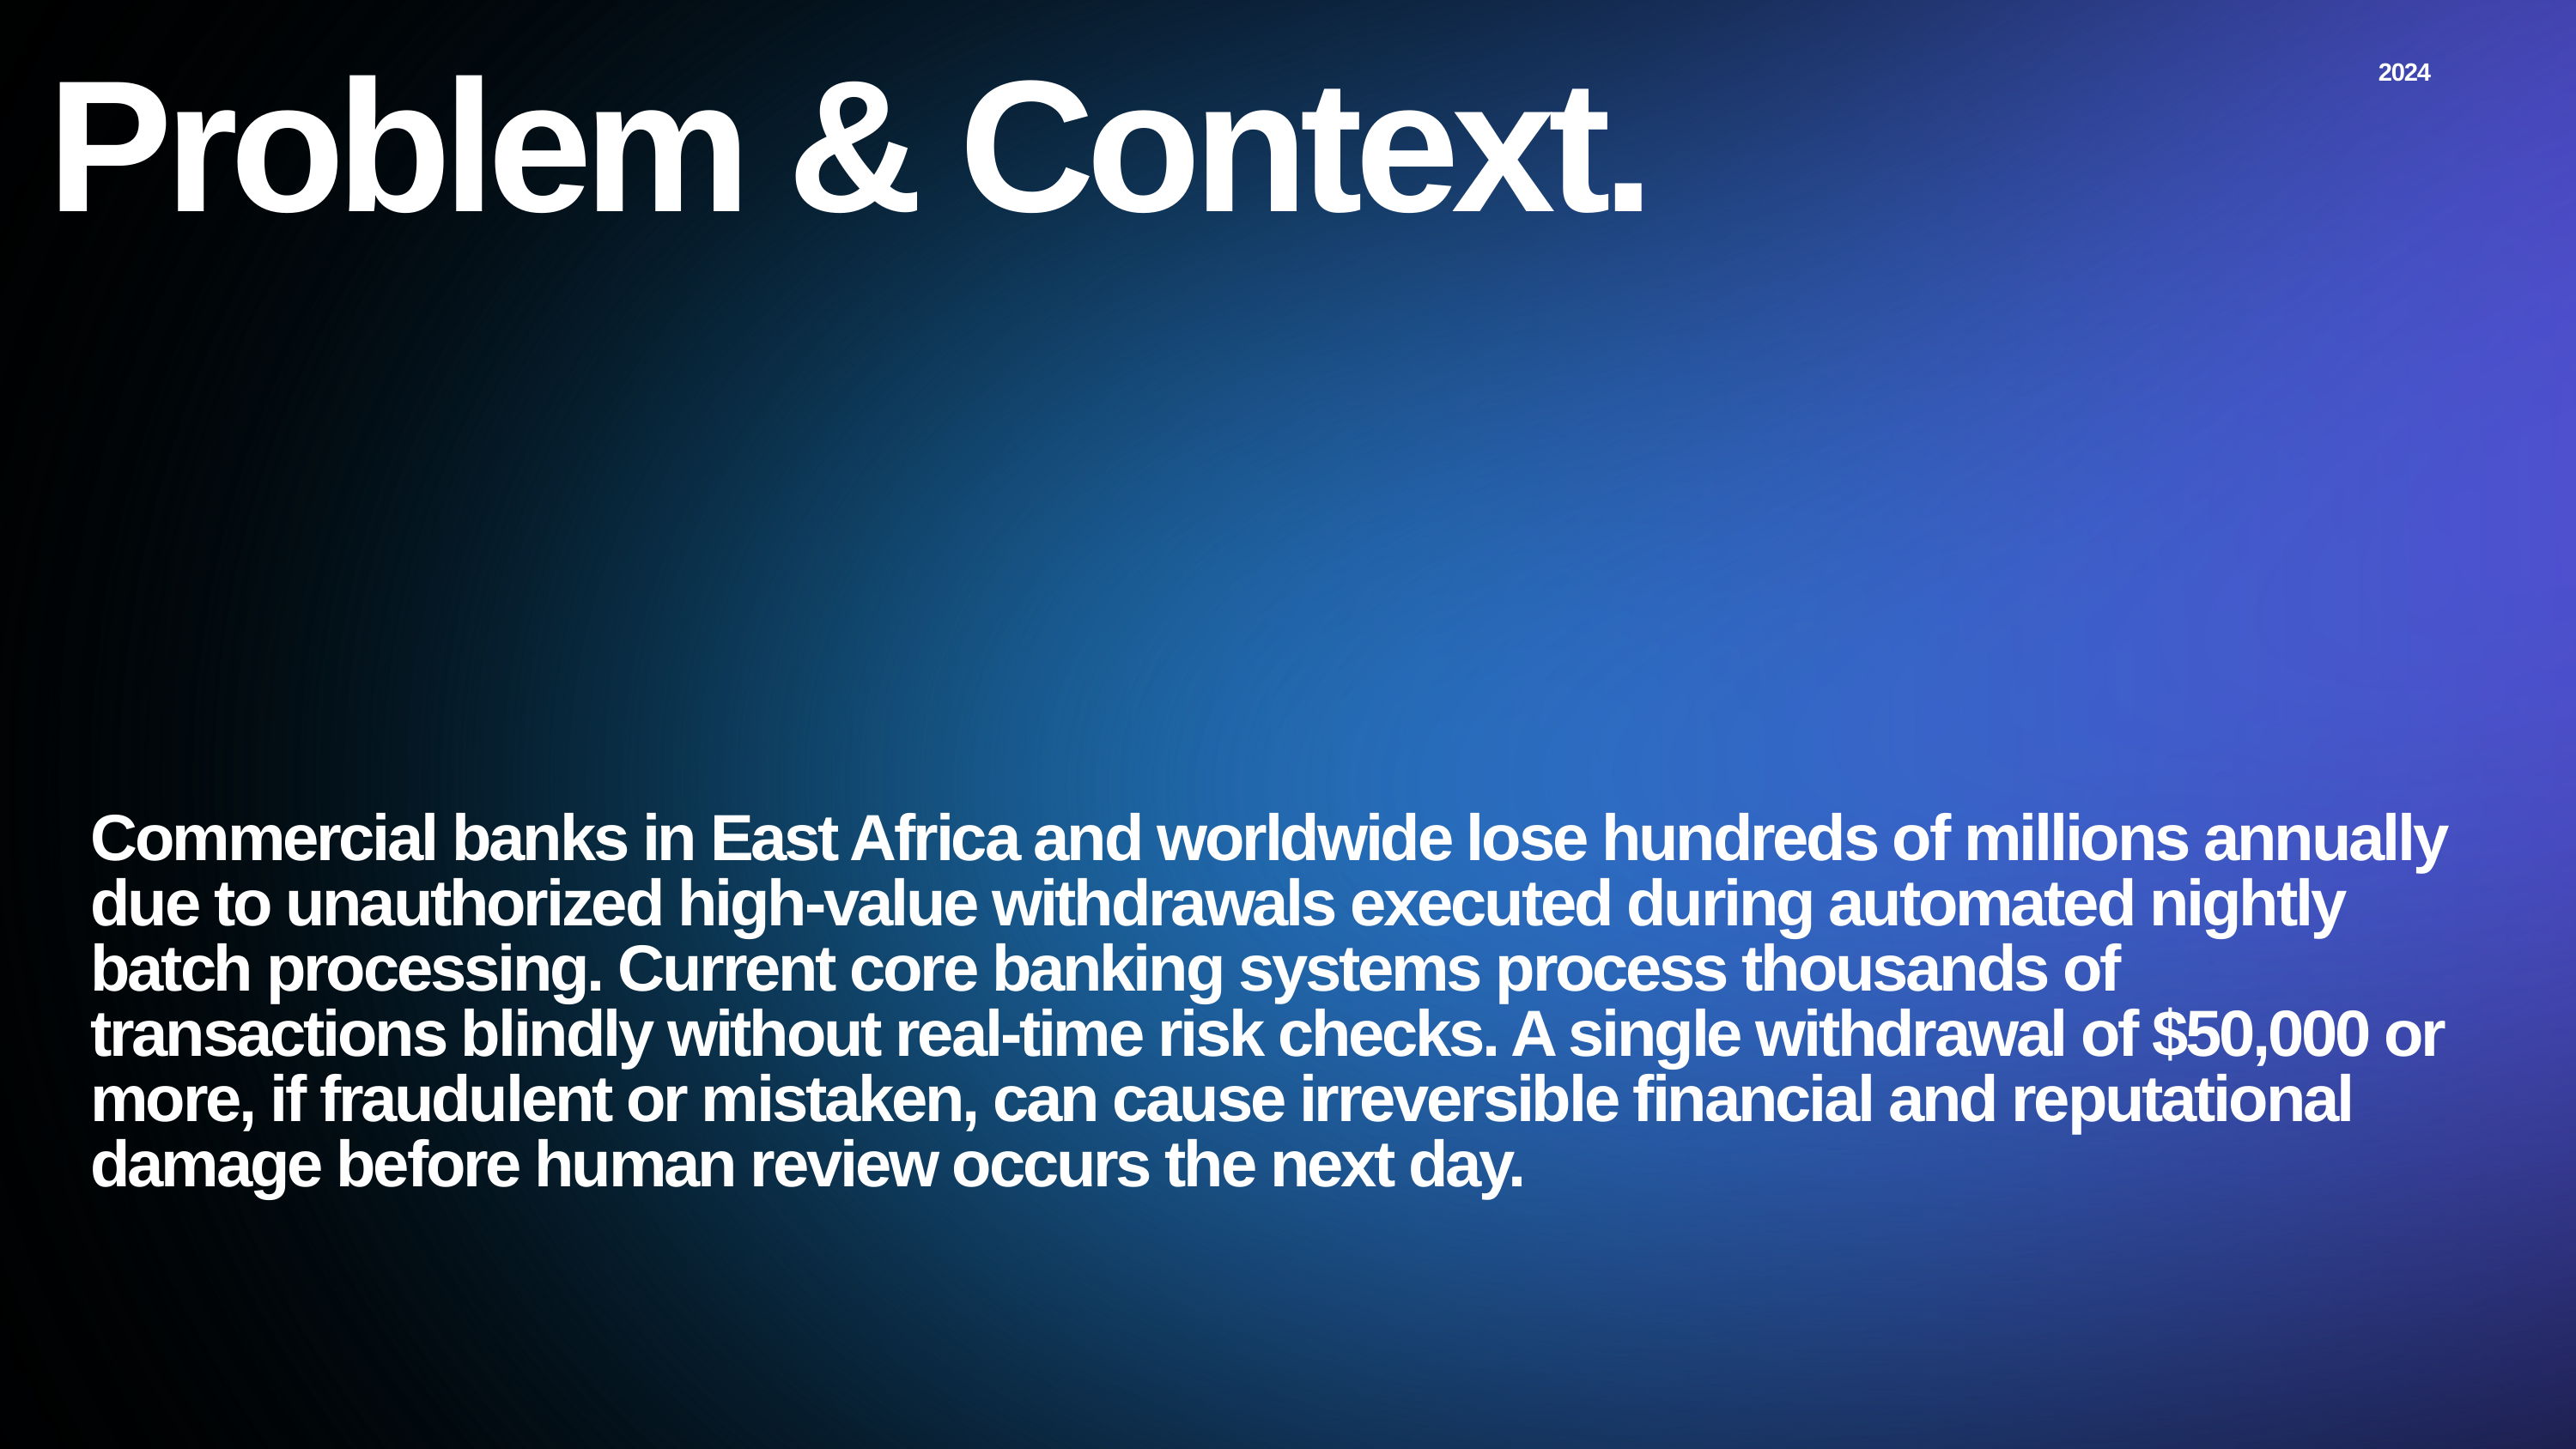

2024
Problem & Context.
Commercial banks in East Africa and worldwide lose hundreds of millions annually due to unauthorized high-value withdrawals executed during automated nightly batch processing. Current core banking systems process thousands of transactions blindly without real-time risk checks. A single withdrawal of $50,000 or more, if fraudulent or mistaken, can cause irreversible financial and reputational damage before human review occurs the next day.